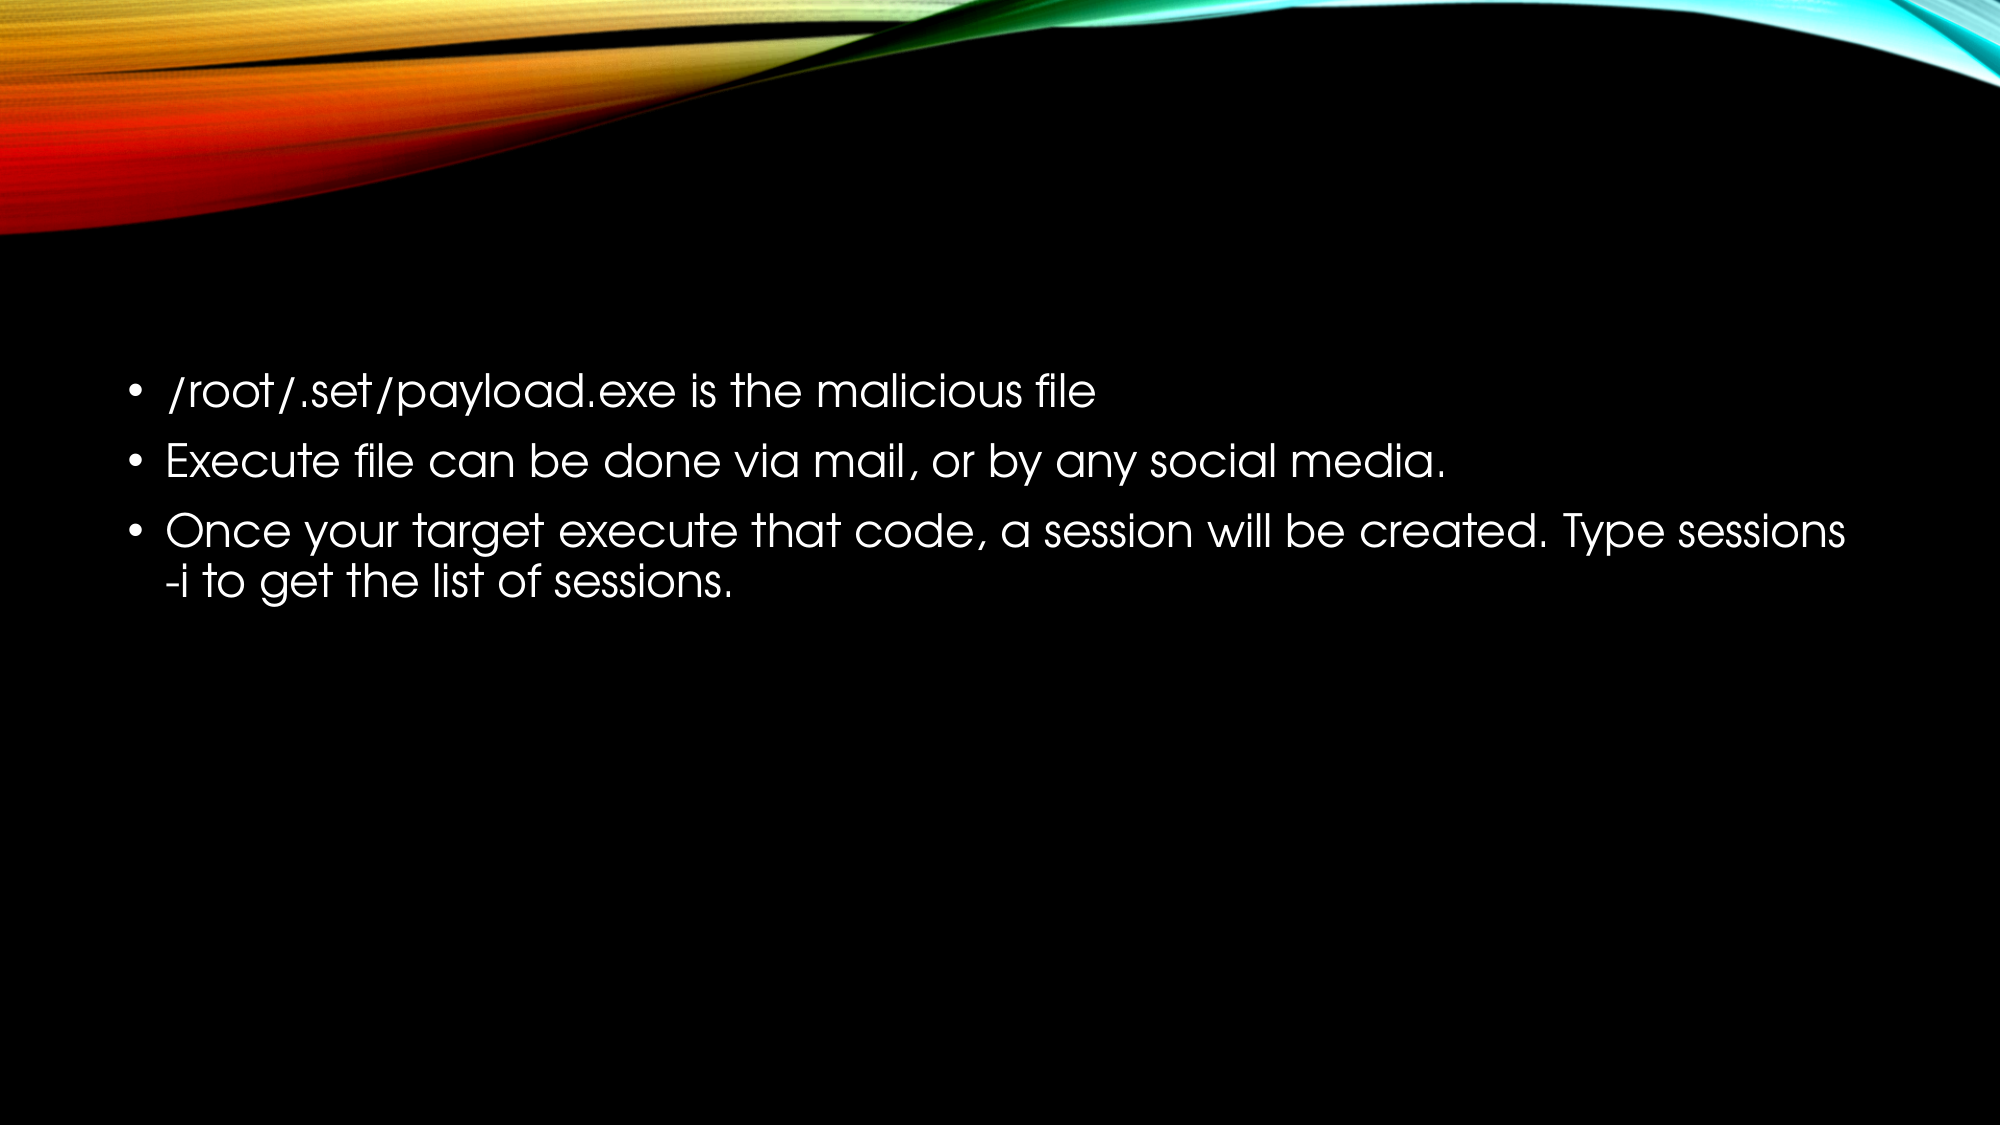

/root/.set/payload.exe is the malicious file
Execute file can be done via mail, or by any social media.
Once your target execute that code, a session will be created. Type sessions -i to get the list of sessions.